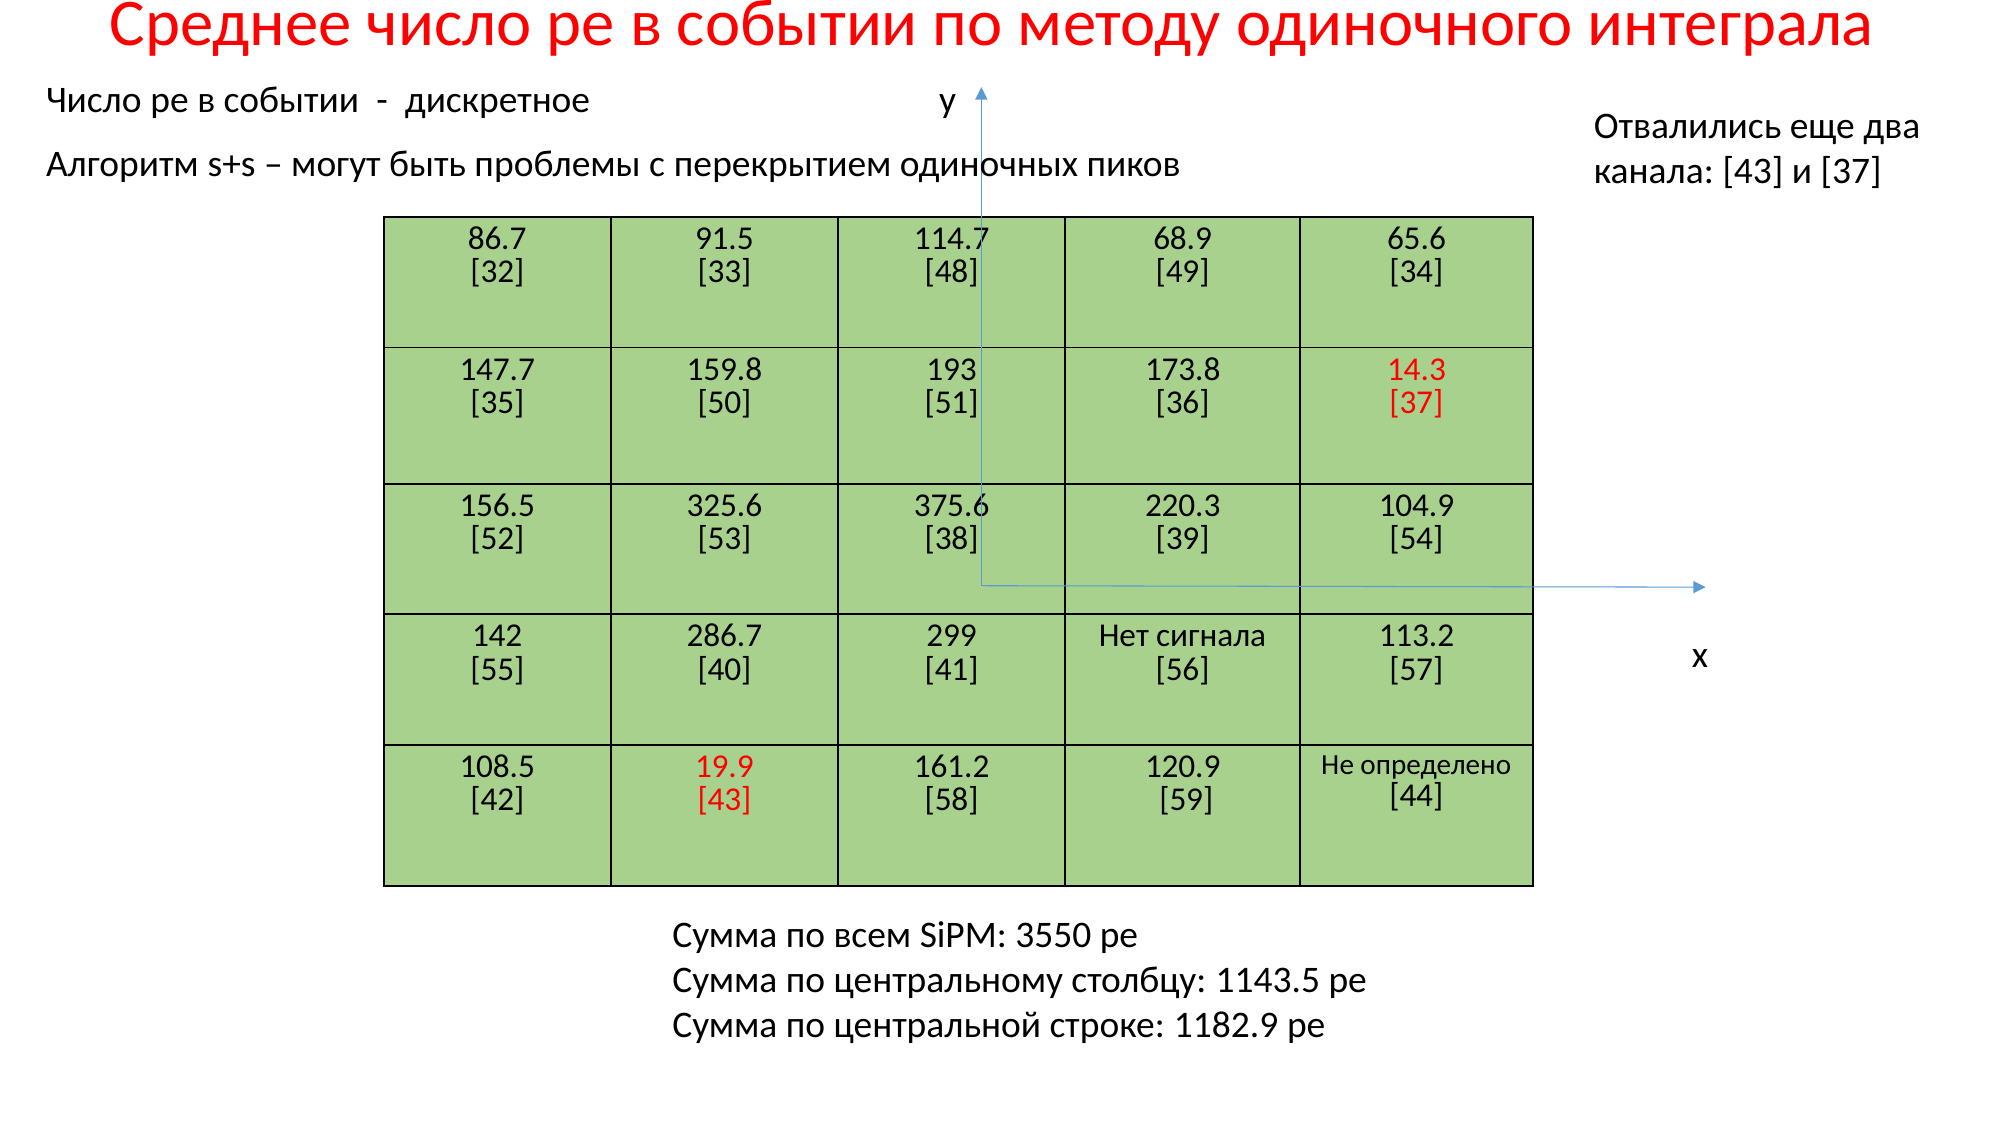

# Среднее число pe в событии по методу одиночного интеграла
Число pe в событии  -  дискретное
y
Отвалились еще два канала: [43] и [37]
Алгоритм s+s – могут быть проблемы с перекрытием одиночных пиков
| 86.7 [32] | 91.5 [33] | 114.7 [48] | 68.9 [49] | 65.6 [34] |
| --- | --- | --- | --- | --- |
| 147.7 [35] | 159.8 [50] | 193 [51] | 173.8 [36] | 14.3 [37] |
| 156.5 [52] | 325.6 [53] | 375.6 [38] | 220.3 [39] | 104.9 [54] |
| 142 [55] | 286.7 [40] | 299 [41] | Нет сигнала [56] | 113.2 [57] |
| 108.5 [42] | 19.9 [43] | 161.2 [58] | 120.9 [59] | Не определено [44] |
x
Сумма по всем SiPM: 3550 pe
Сумма по центральному столбцу: 1143.5 pe
Сумма по центральной строке: 1182.9 pe